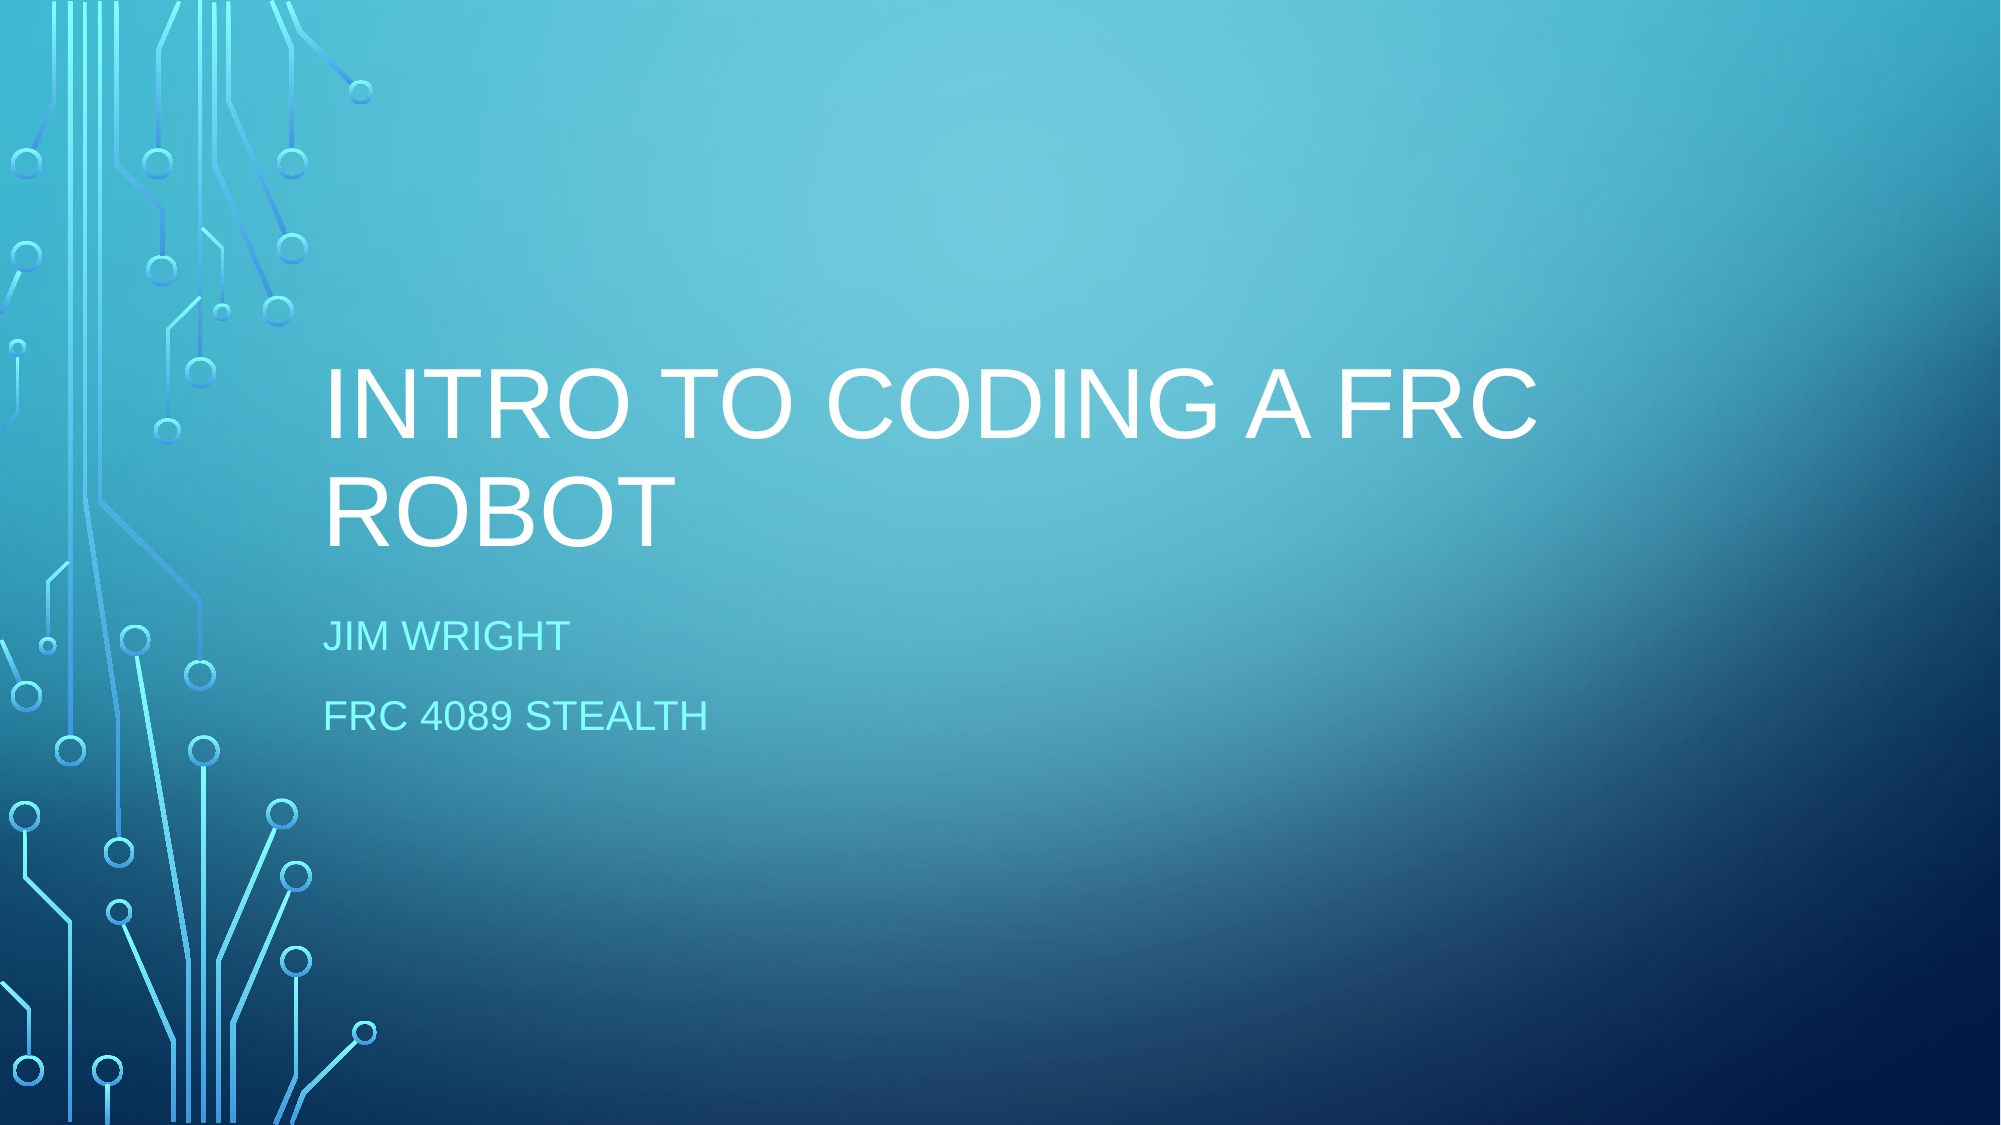

# Intro to coding a FRC robot
Jim Wright
FRC 4089 STEALTH